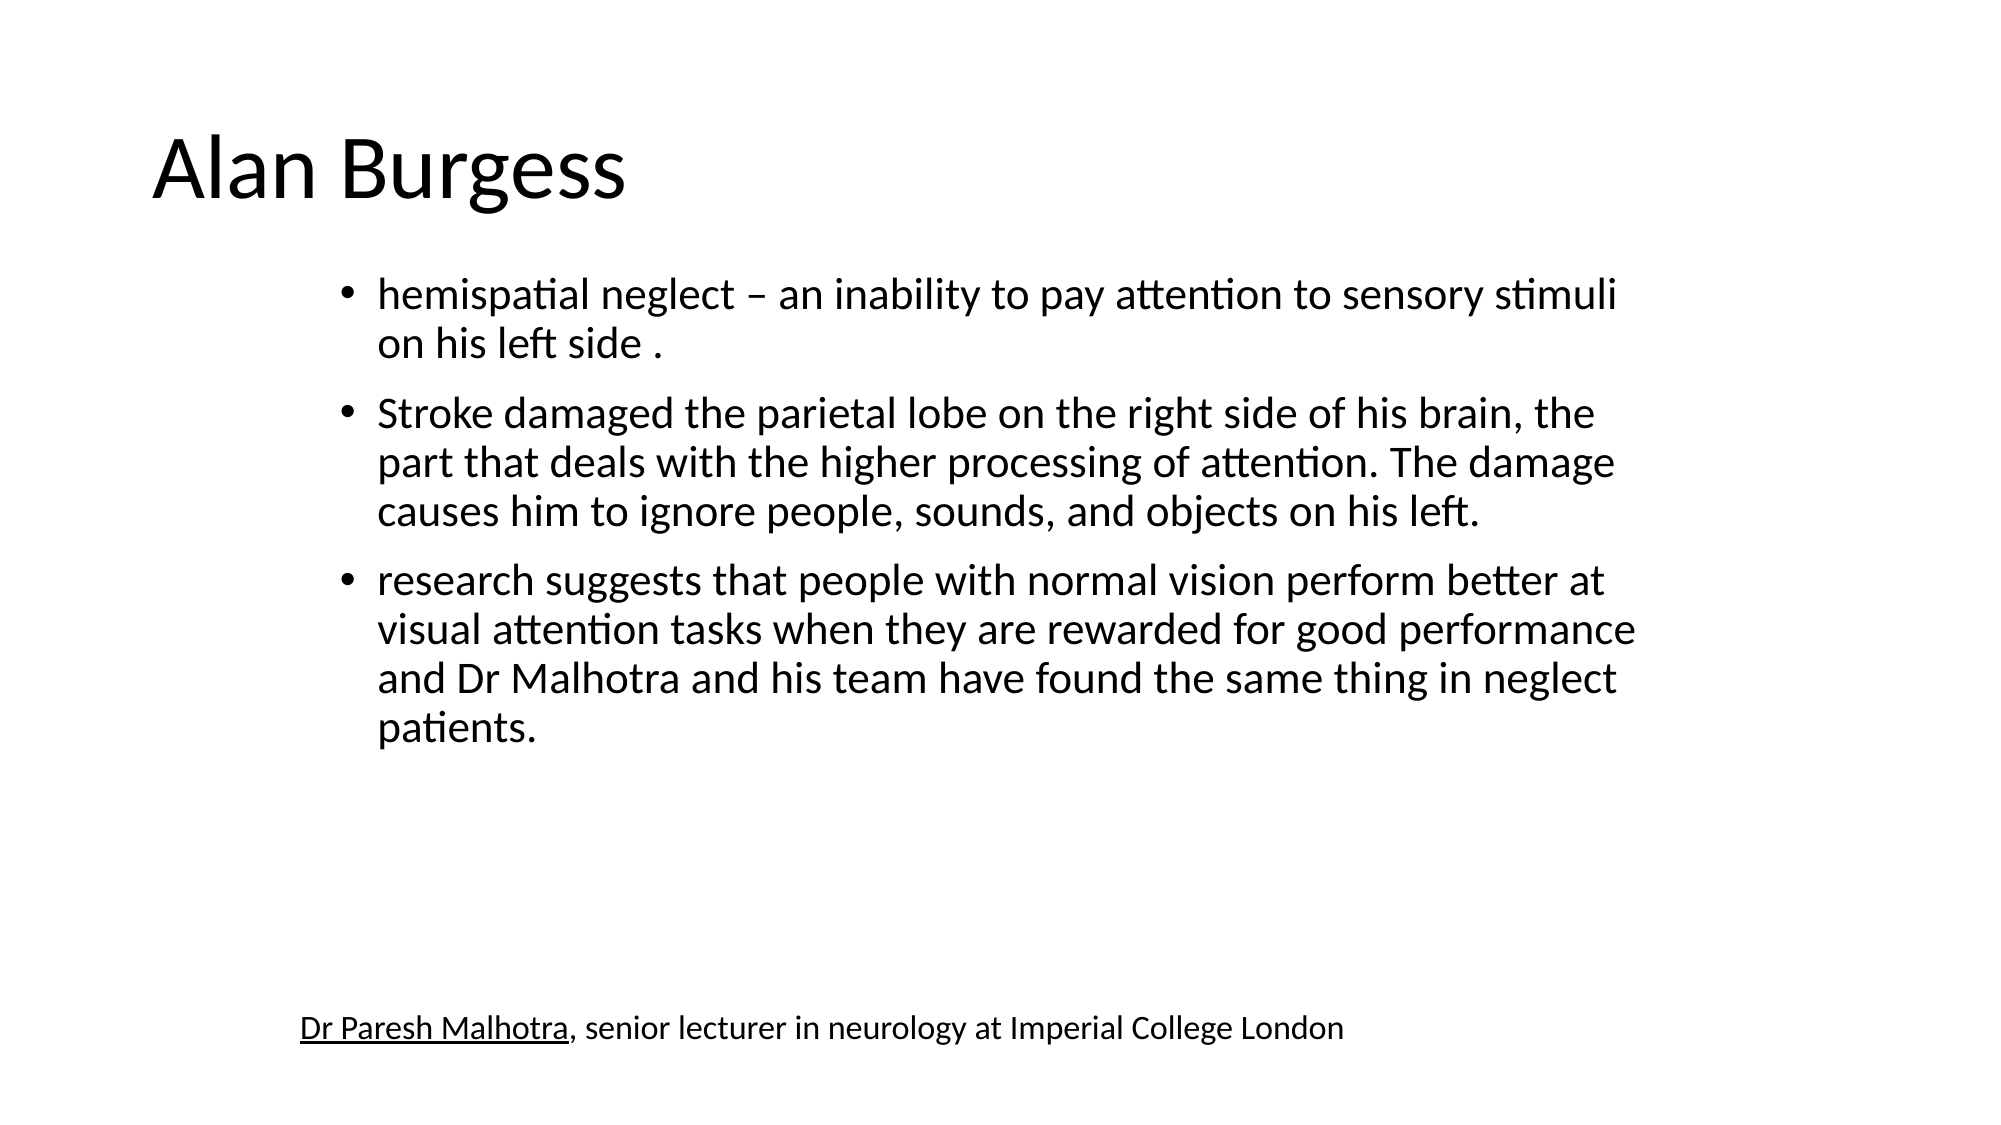

# Alan Burgess
hemispatial neglect – an inability to pay attention to sensory stimuli on his left side .
Stroke damaged the parietal lobe on the right side of his brain, the part that deals with the higher processing of attention. The damage causes him to ignore people, sounds, and objects on his left.
research suggests that people with normal vision perform better at visual attention tasks when they are rewarded for good performance and Dr Malhotra and his team have found the same thing in neglect patients.
Dr Paresh Malhotra, senior lecturer in neurology at Imperial College London